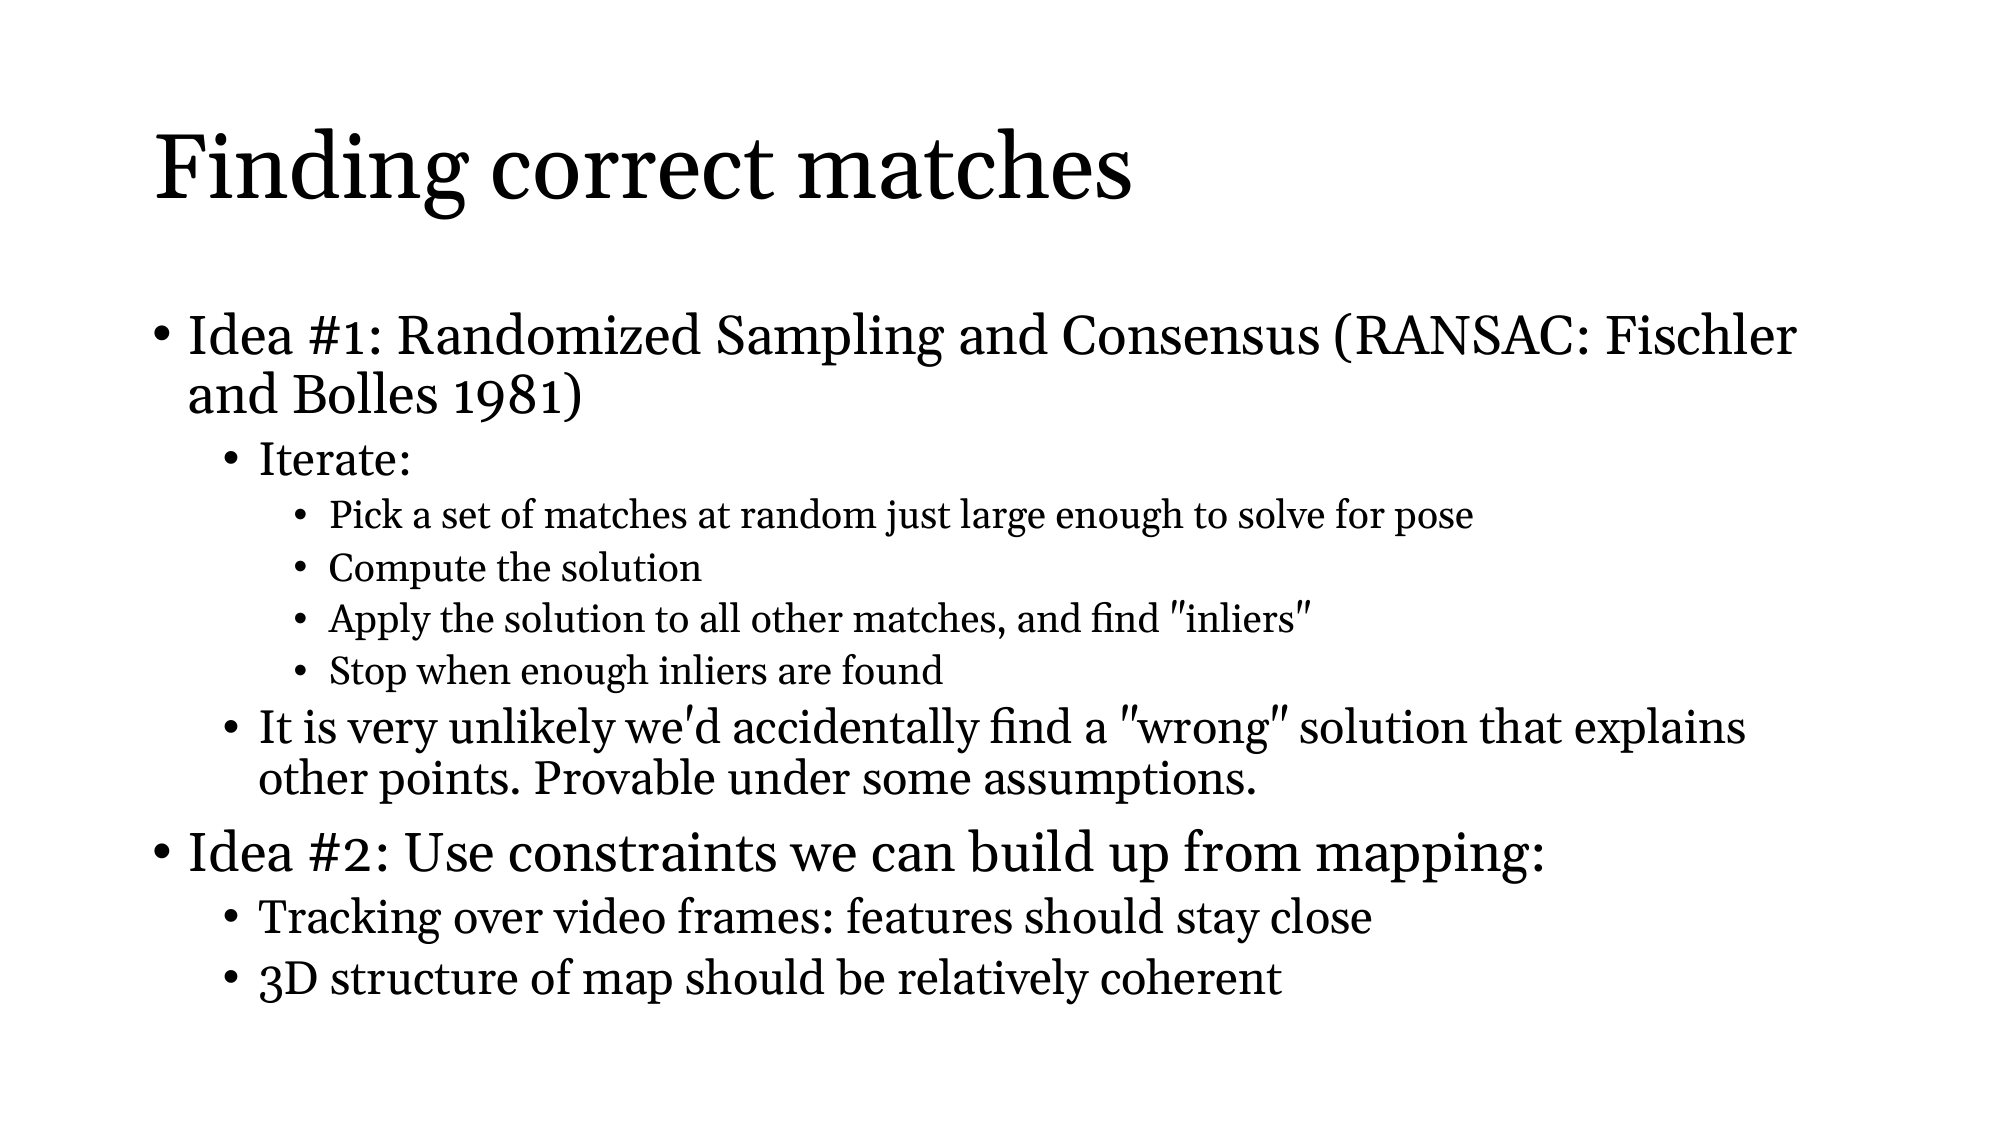

# Finding correct matches
Idea #1: Randomized Sampling and Consensus (RANSAC: Fischler and Bolles 1981)
Iterate:
Pick a set of matches at random just large enough to solve for pose
Compute the solution
Apply the solution to all other matches, and find "inliers"
Stop when enough inliers are found
It is very unlikely we'd accidentally find a "wrong" solution that explains other points. Provable under some assumptions.
Idea #2: Use constraints we can build up from mapping:
Tracking over video frames: features should stay close
3D structure of map should be relatively coherent